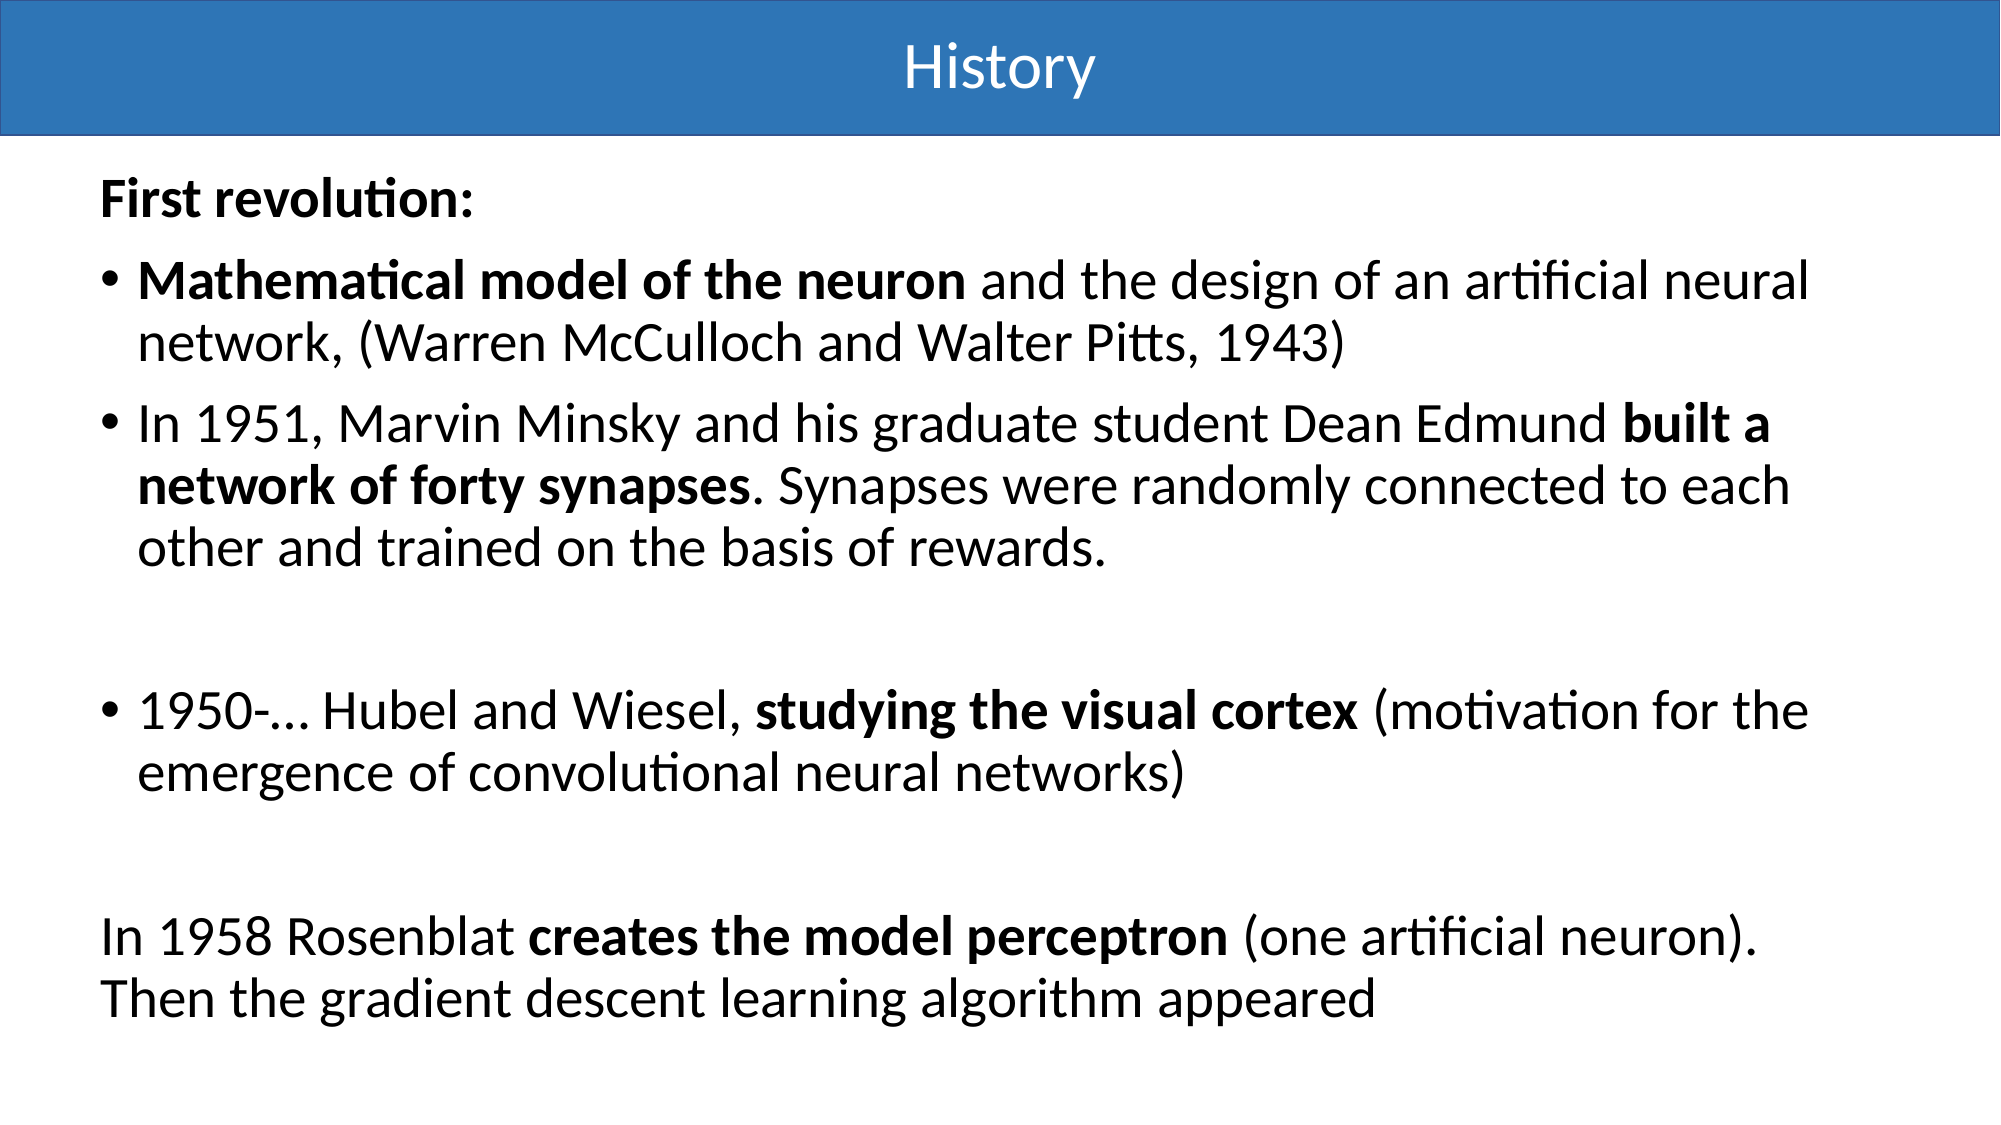

History
First revolution:
Mathematical model of the neuron and the design of an artificial neural network, (Warren McCulloch and Walter Pitts, 1943)
In 1951, Marvin Minsky and his graduate student Dean Edmund built a network of forty synapses. Synapses were randomly connected to each other and trained on the basis of rewards.

1950-… Hubel and Wiesel, studying the visual cortex (motivation for the emergence of convolutional neural networks)

In 1958 Rosenblat creates the model perceptron (one artificial neuron).
Then the gradient descent learning algorithm appeared